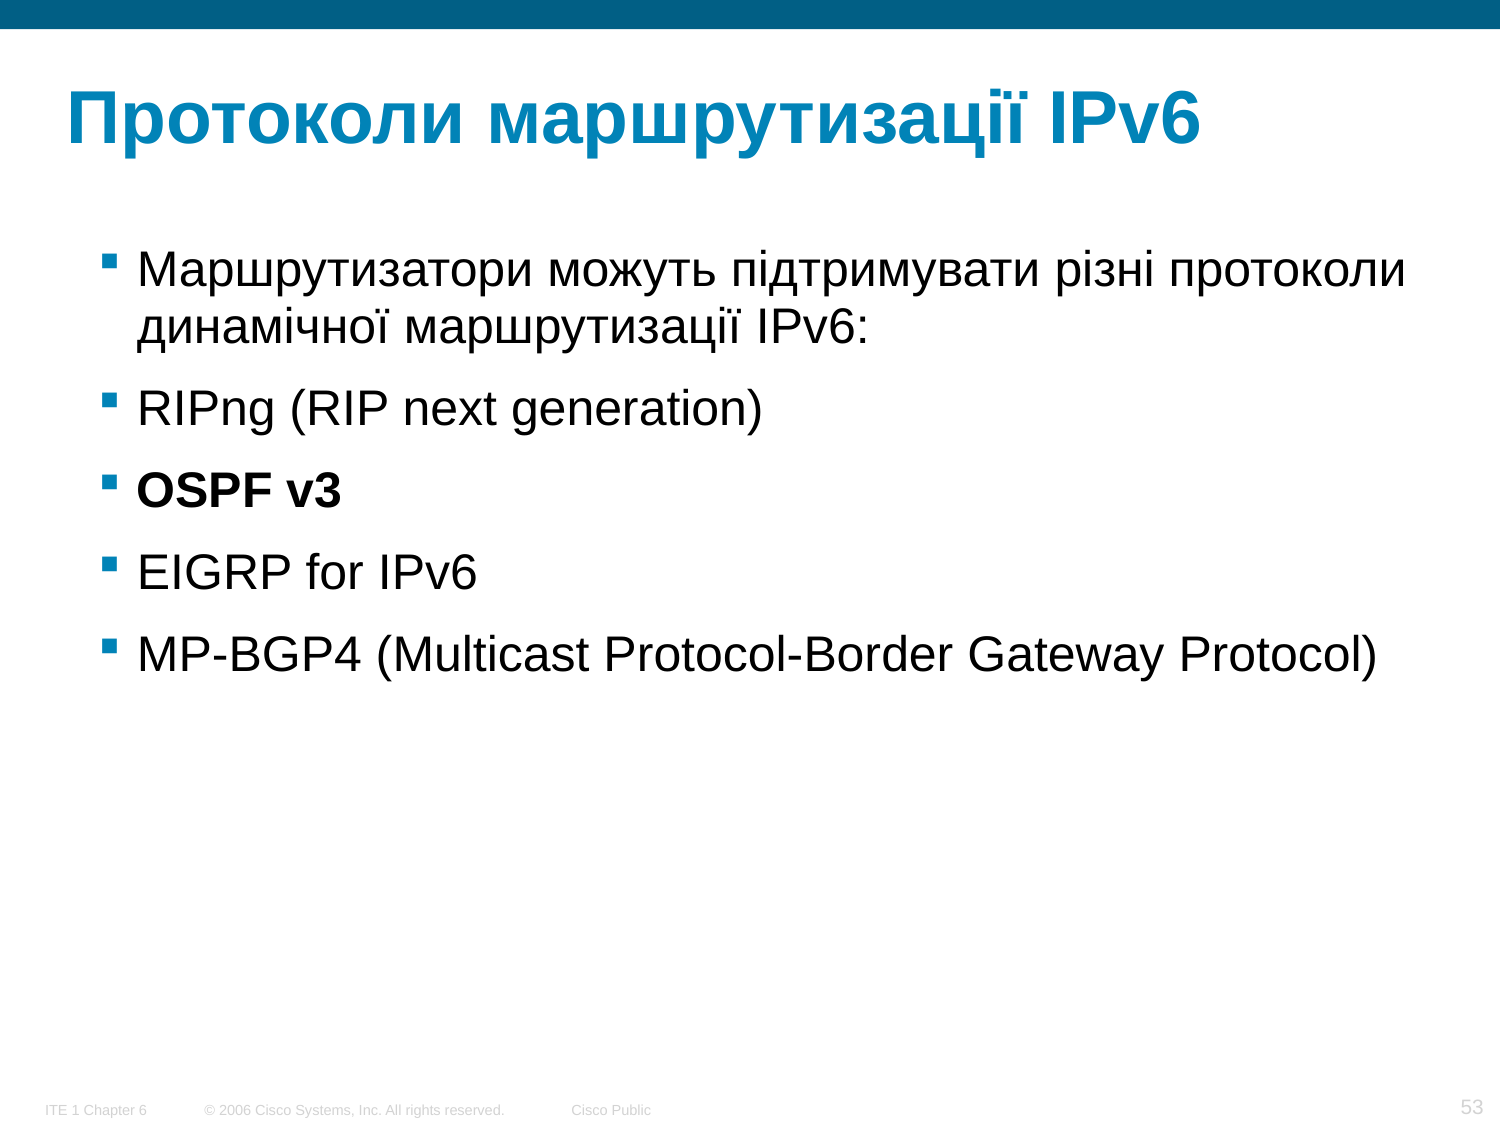

# Протоколи маршрутизації IPv6

Маршрутизатори можуть підтримувати різні протоколи динамічної маршрутизації IPv6:
RIPng (RIP next generation)
OSPF v3
EIGRP for IPv6
MP-BGP4 (Multicast Protocol-Border Gateway Protocol)